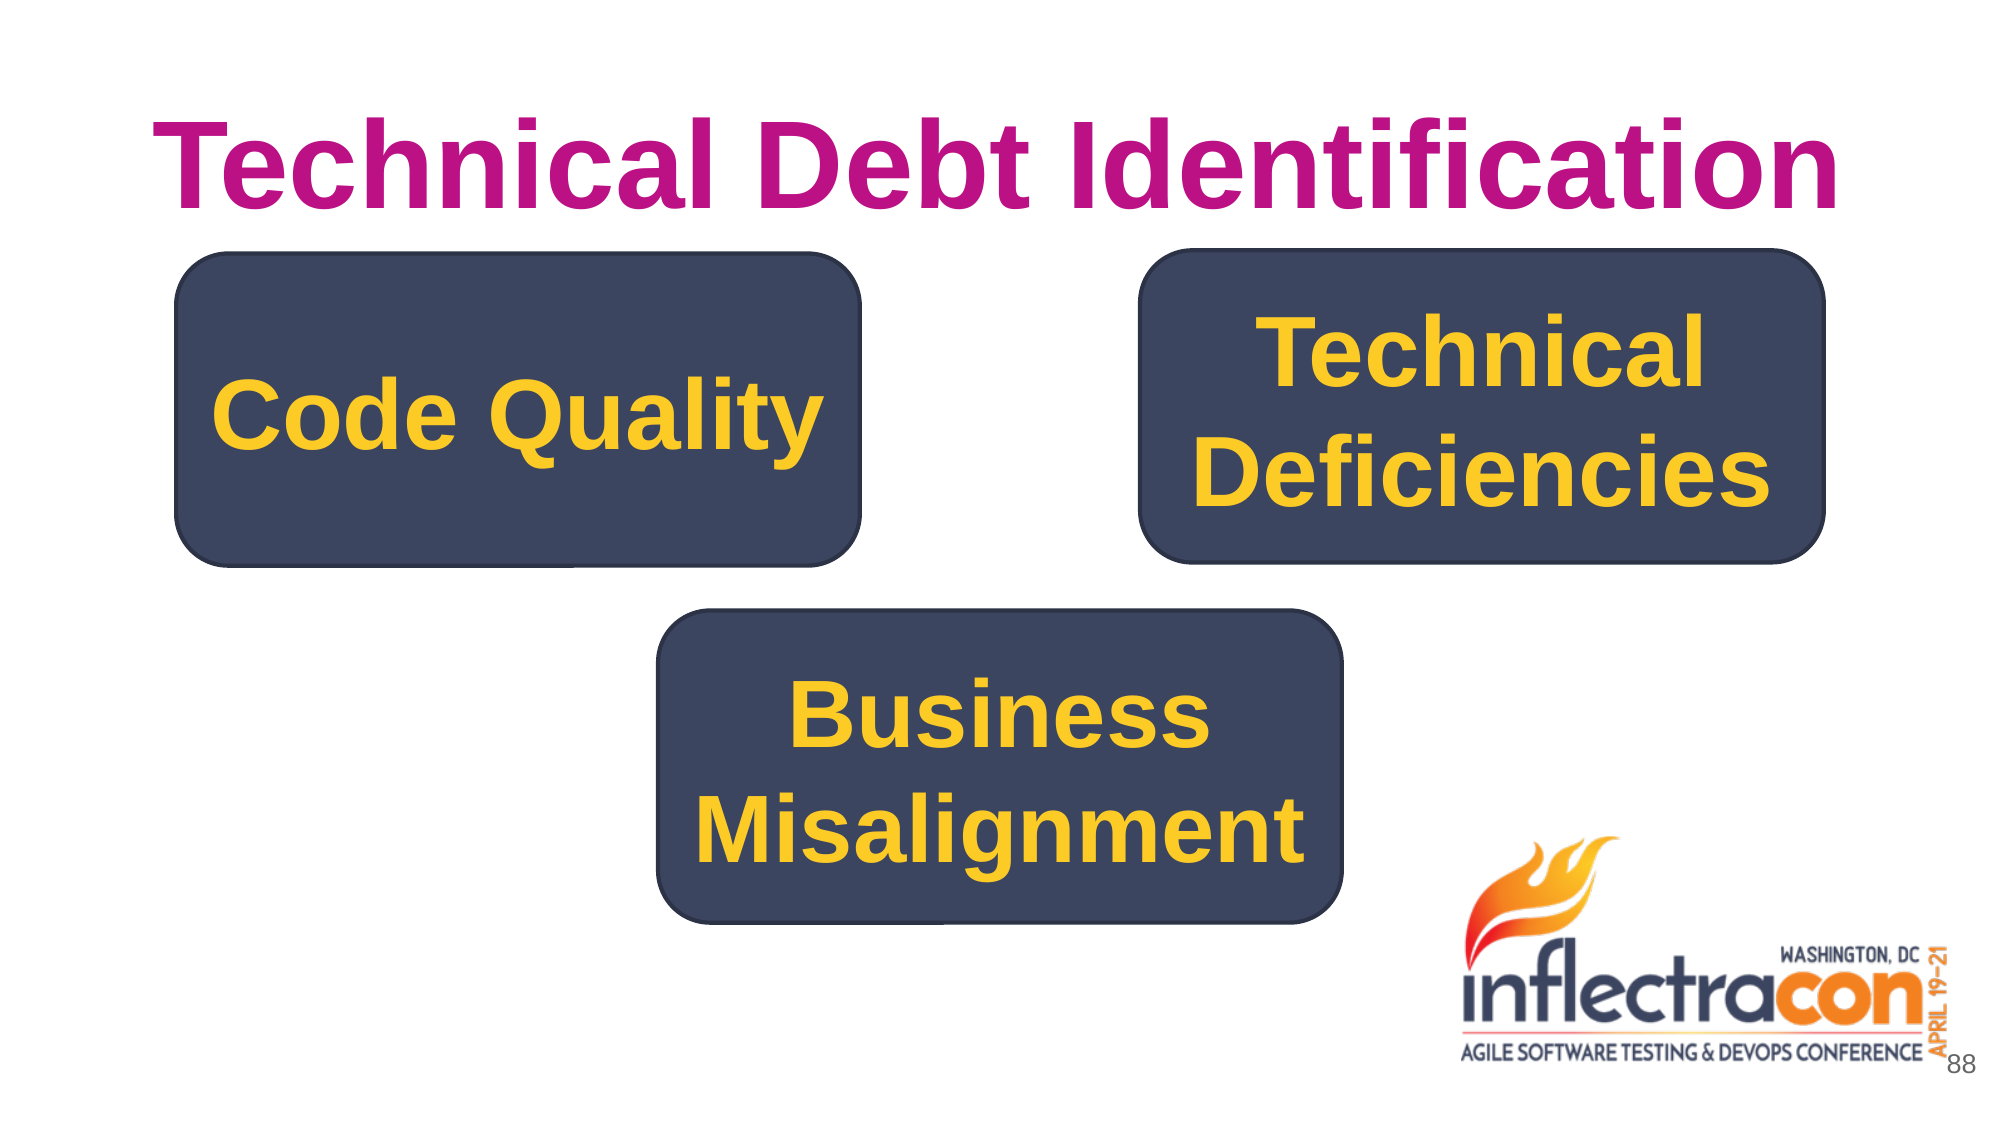

# Technical Debt Identification
Technical Deficiencies
Code Quality
Business Misalignment
88